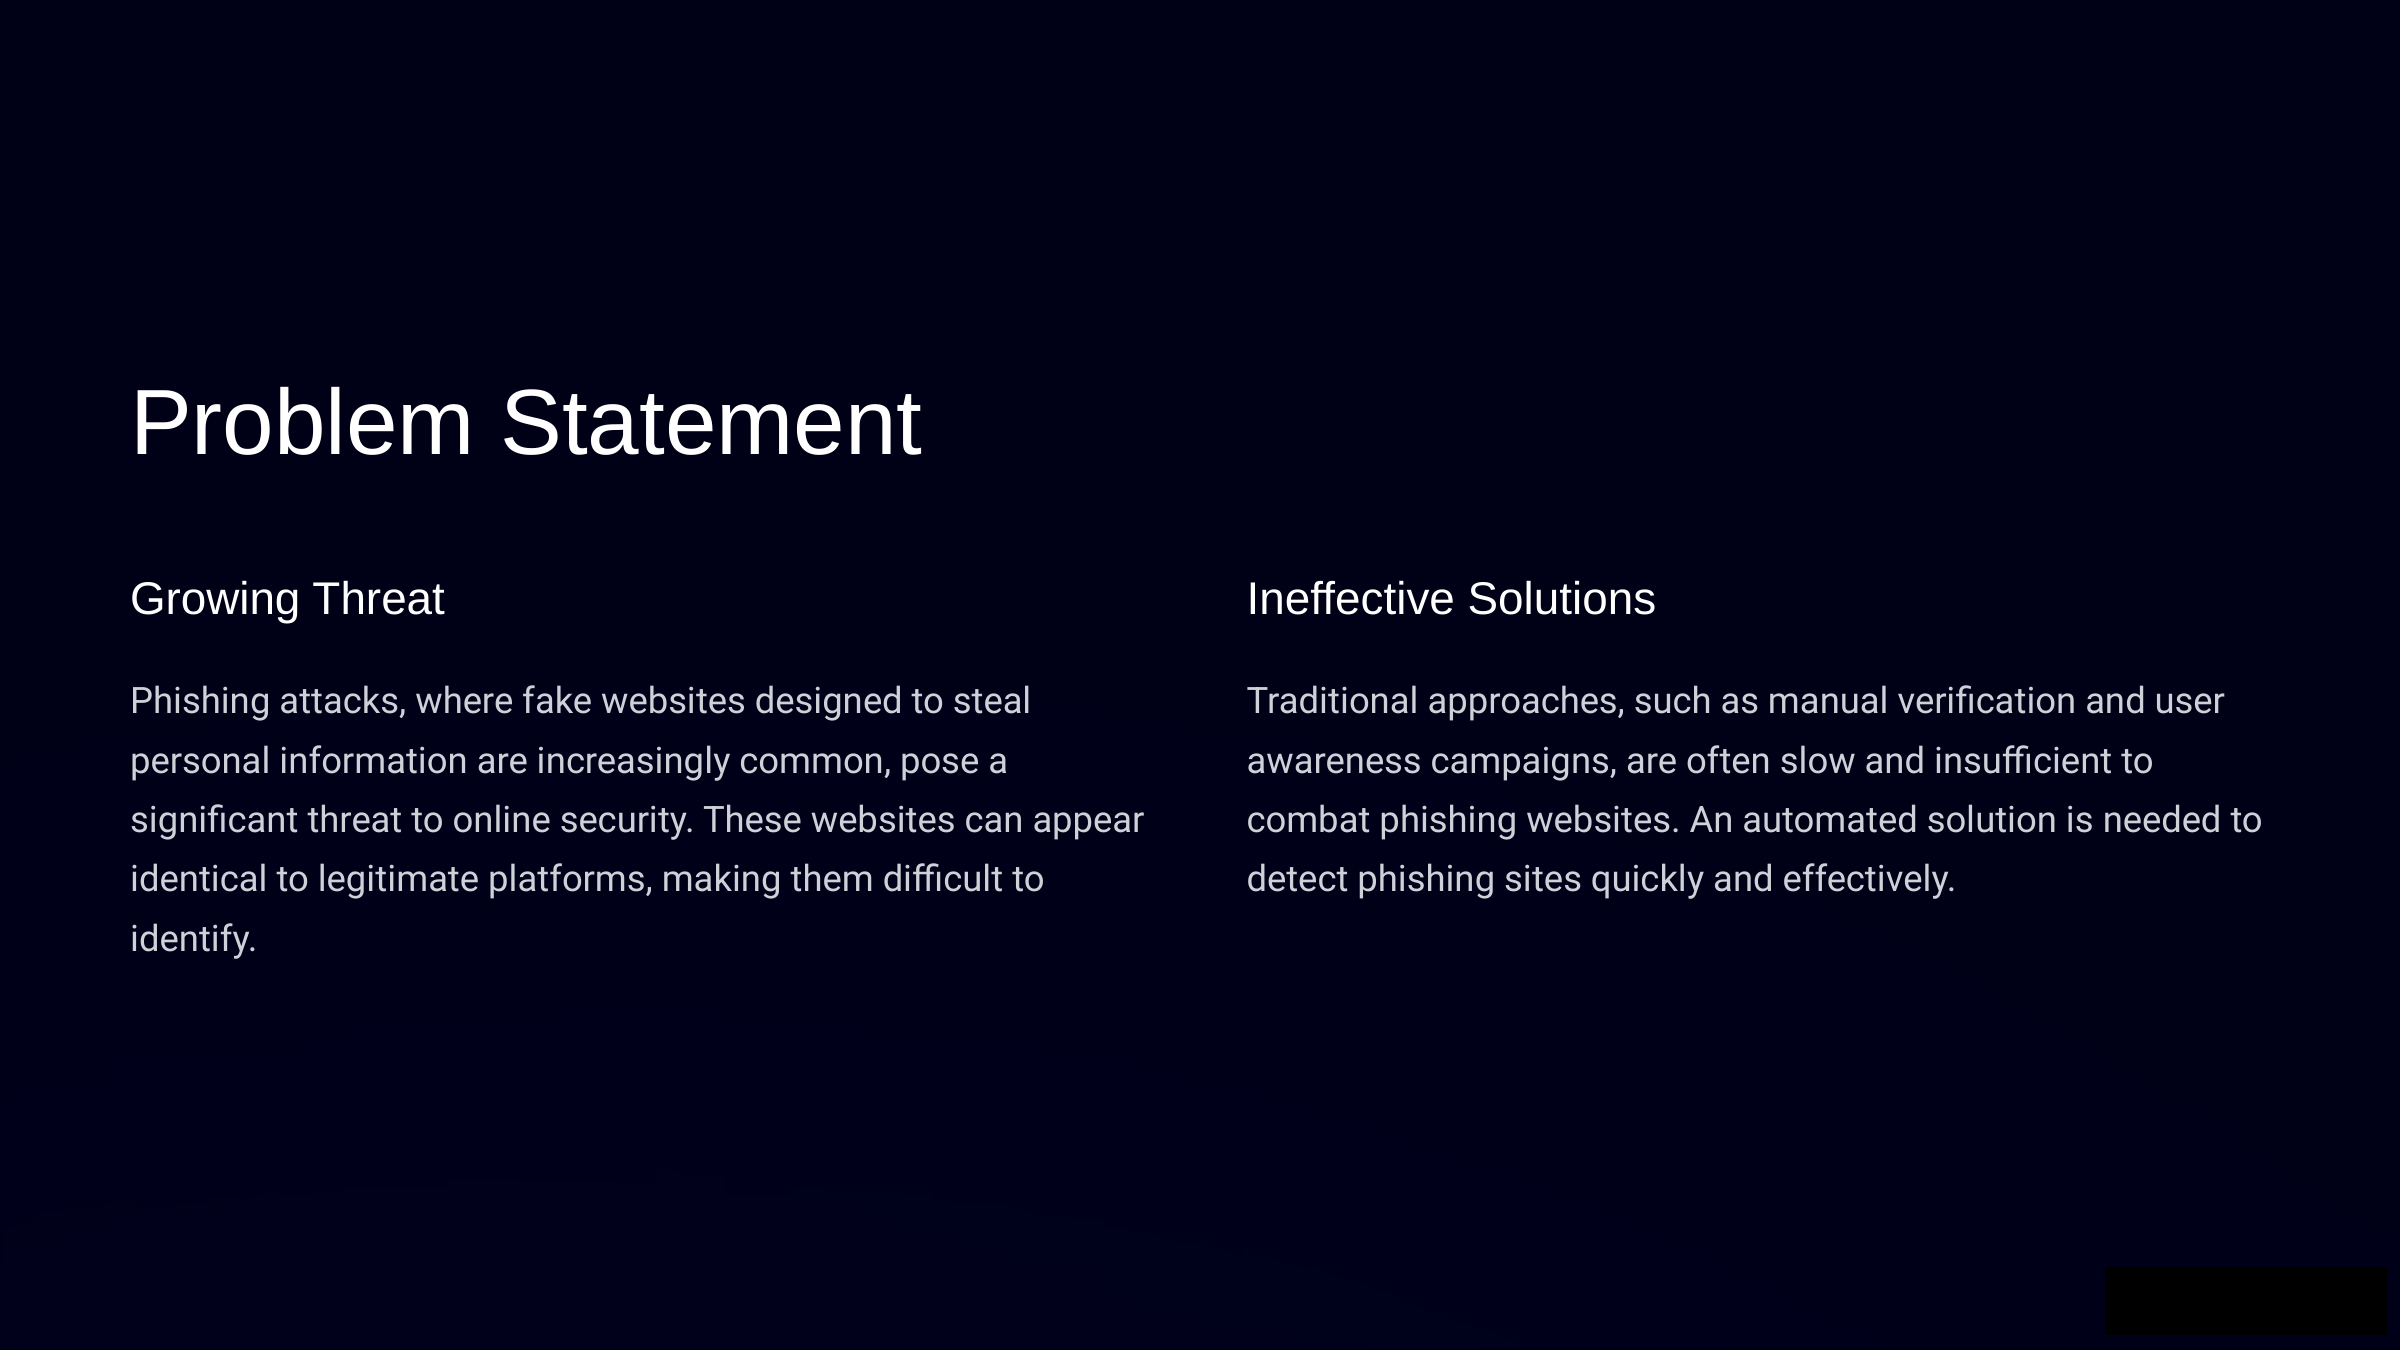

Problem Statement
Growing Threat
Ineffective Solutions
Phishing attacks, where fake websites designed to steal personal information are increasingly common, pose a significant threat to online security. These websites can appear identical to legitimate platforms, making them difficult to identify.
Traditional approaches, such as manual verification and user awareness campaigns, are often slow and insufficient to combat phishing websites. An automated solution is needed to detect phishing sites quickly and effectively.